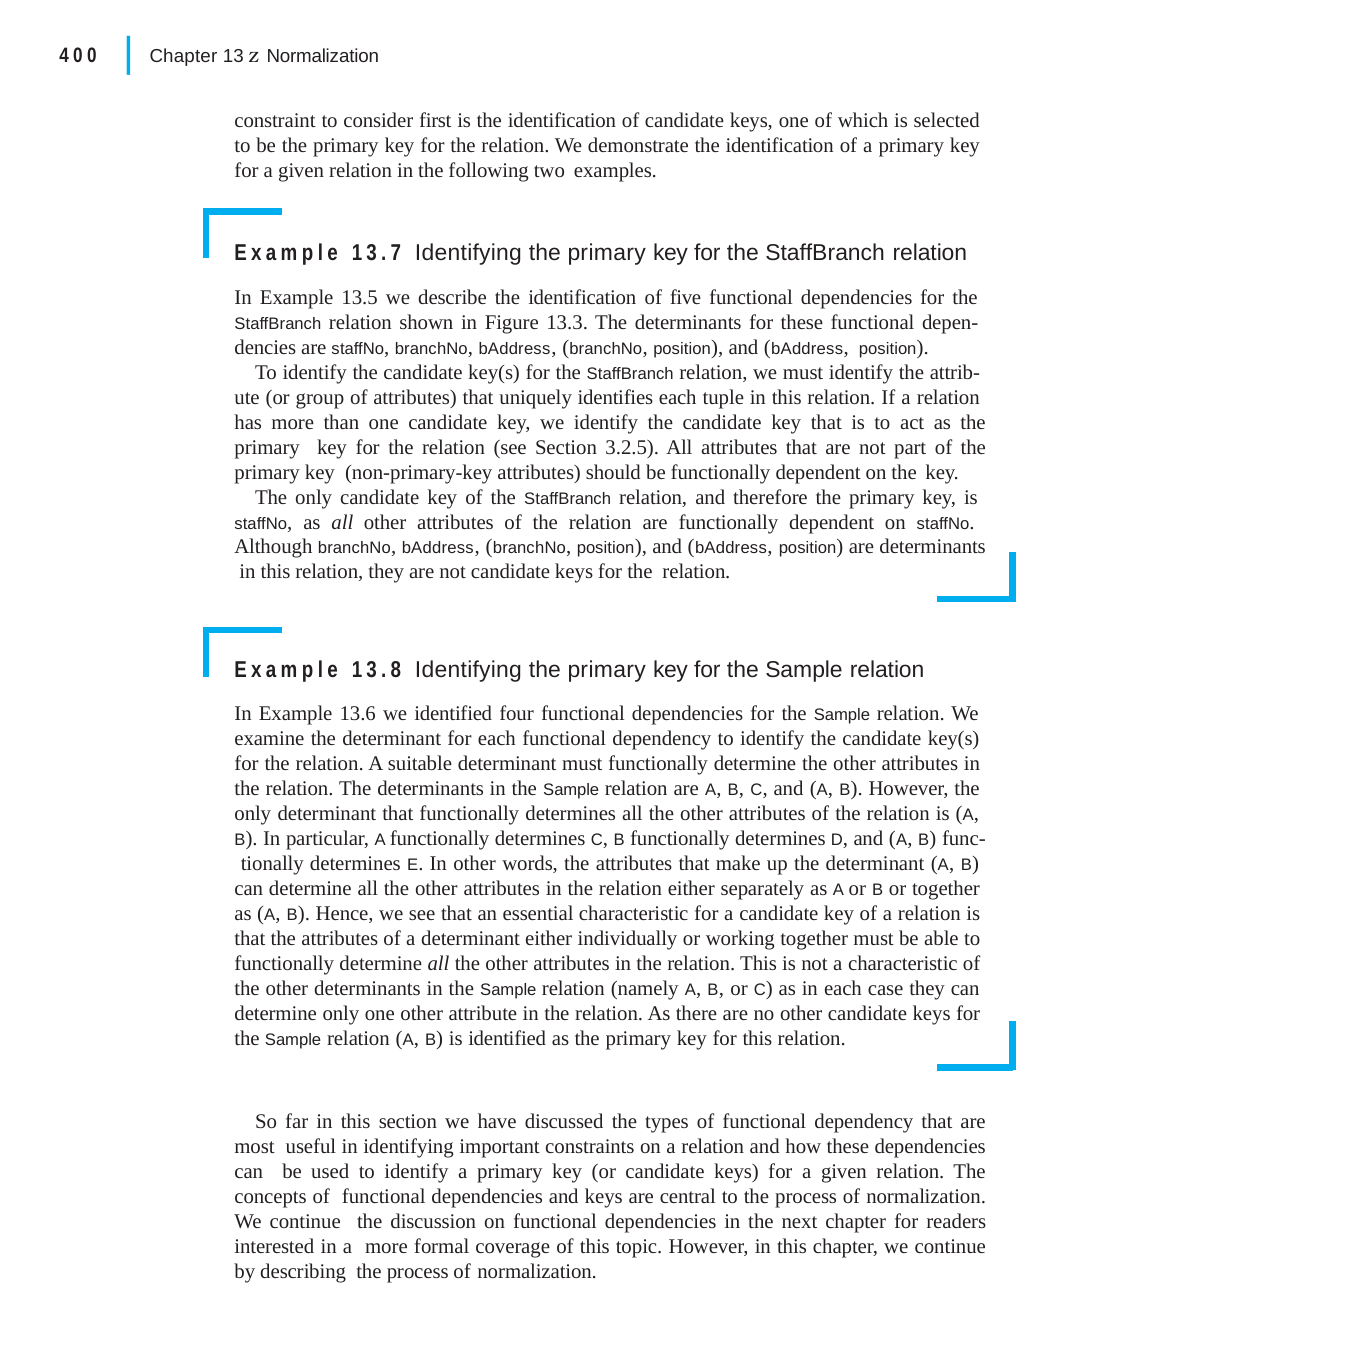

|
400
Chapter 13 z Normalization
constraint to consider first is the identification of candidate keys, one of which is selected  to be the primary key for the relation. We demonstrate the identification of a primary key  for a given relation in the following two examples.

Example 13.7 Identifying the primary key for the StaffBranch relation
In Example 13.5 we describe the identification of five functional dependencies for the  StaffBranch relation shown in Figure 13.3. The determinants for these functional depen-  dencies are staffNo, branchNo, bAddress, (branchNo, position), and (bAddress, position).
To identify the candidate key(s) for the StaffBranch relation, we must identify the attrib-  ute (or group of attributes) that uniquely identifies each tuple in this relation. If a relation  has more than one candidate key, we identify the candidate key that is to act as the primary  key for the relation (see Section 3.2.5). All attributes that are not part of the primary key  (non-primary-key attributes) should be functionally dependent on the key.
The only candidate key of the StaffBranch relation, and therefore the primary key, is  staffNo, as all other attributes of the relation are functionally dependent on staffNo.  Although branchNo, bAddress, (branchNo, position), and (bAddress, position) are determinants  in this relation, they are not candidate keys for the relation.

Example 13.8 Identifying the primary key for the Sample relation
In Example 13.6 we identified four functional dependencies for the Sample relation. We  examine the determinant for each functional dependency to identify the candidate key(s)  for the relation. A suitable determinant must functionally determine the other attributes in  the relation. The determinants in the Sample relation are A, B, C, and (A, B). However, the  only determinant that functionally determines all the other attributes of the relation is (A,  B). In particular, A functionally determines C, B functionally determines D, and (A, B) func-  tionally determines E. In other words, the attributes that make up the determinant (A, B)  can determine all the other attributes in the relation either separately as A or B or together  as (A, B). Hence, we see that an essential characteristic for a candidate key of a relation is  that the attributes of a determinant either individually or working together must be able to  functionally determine all the other attributes in the relation. This is not a characteristic of  the other determinants in the Sample relation (namely A, B, or C) as in each case they can  determine only one other attribute in the relation. As there are no other candidate keys for  the Sample relation (A, B) is identified as the primary key for this relation.

So far in this section we have discussed the types of functional dependency that are most  useful in identifying important constraints on a relation and how these dependencies can  be used to identify a primary key (or candidate keys) for a given relation. The concepts of  functional dependencies and keys are central to the process of normalization. We continue  the discussion on functional dependencies in the next chapter for readers interested in a  more formal coverage of this topic. However, in this chapter, we continue by describing  the process of normalization.